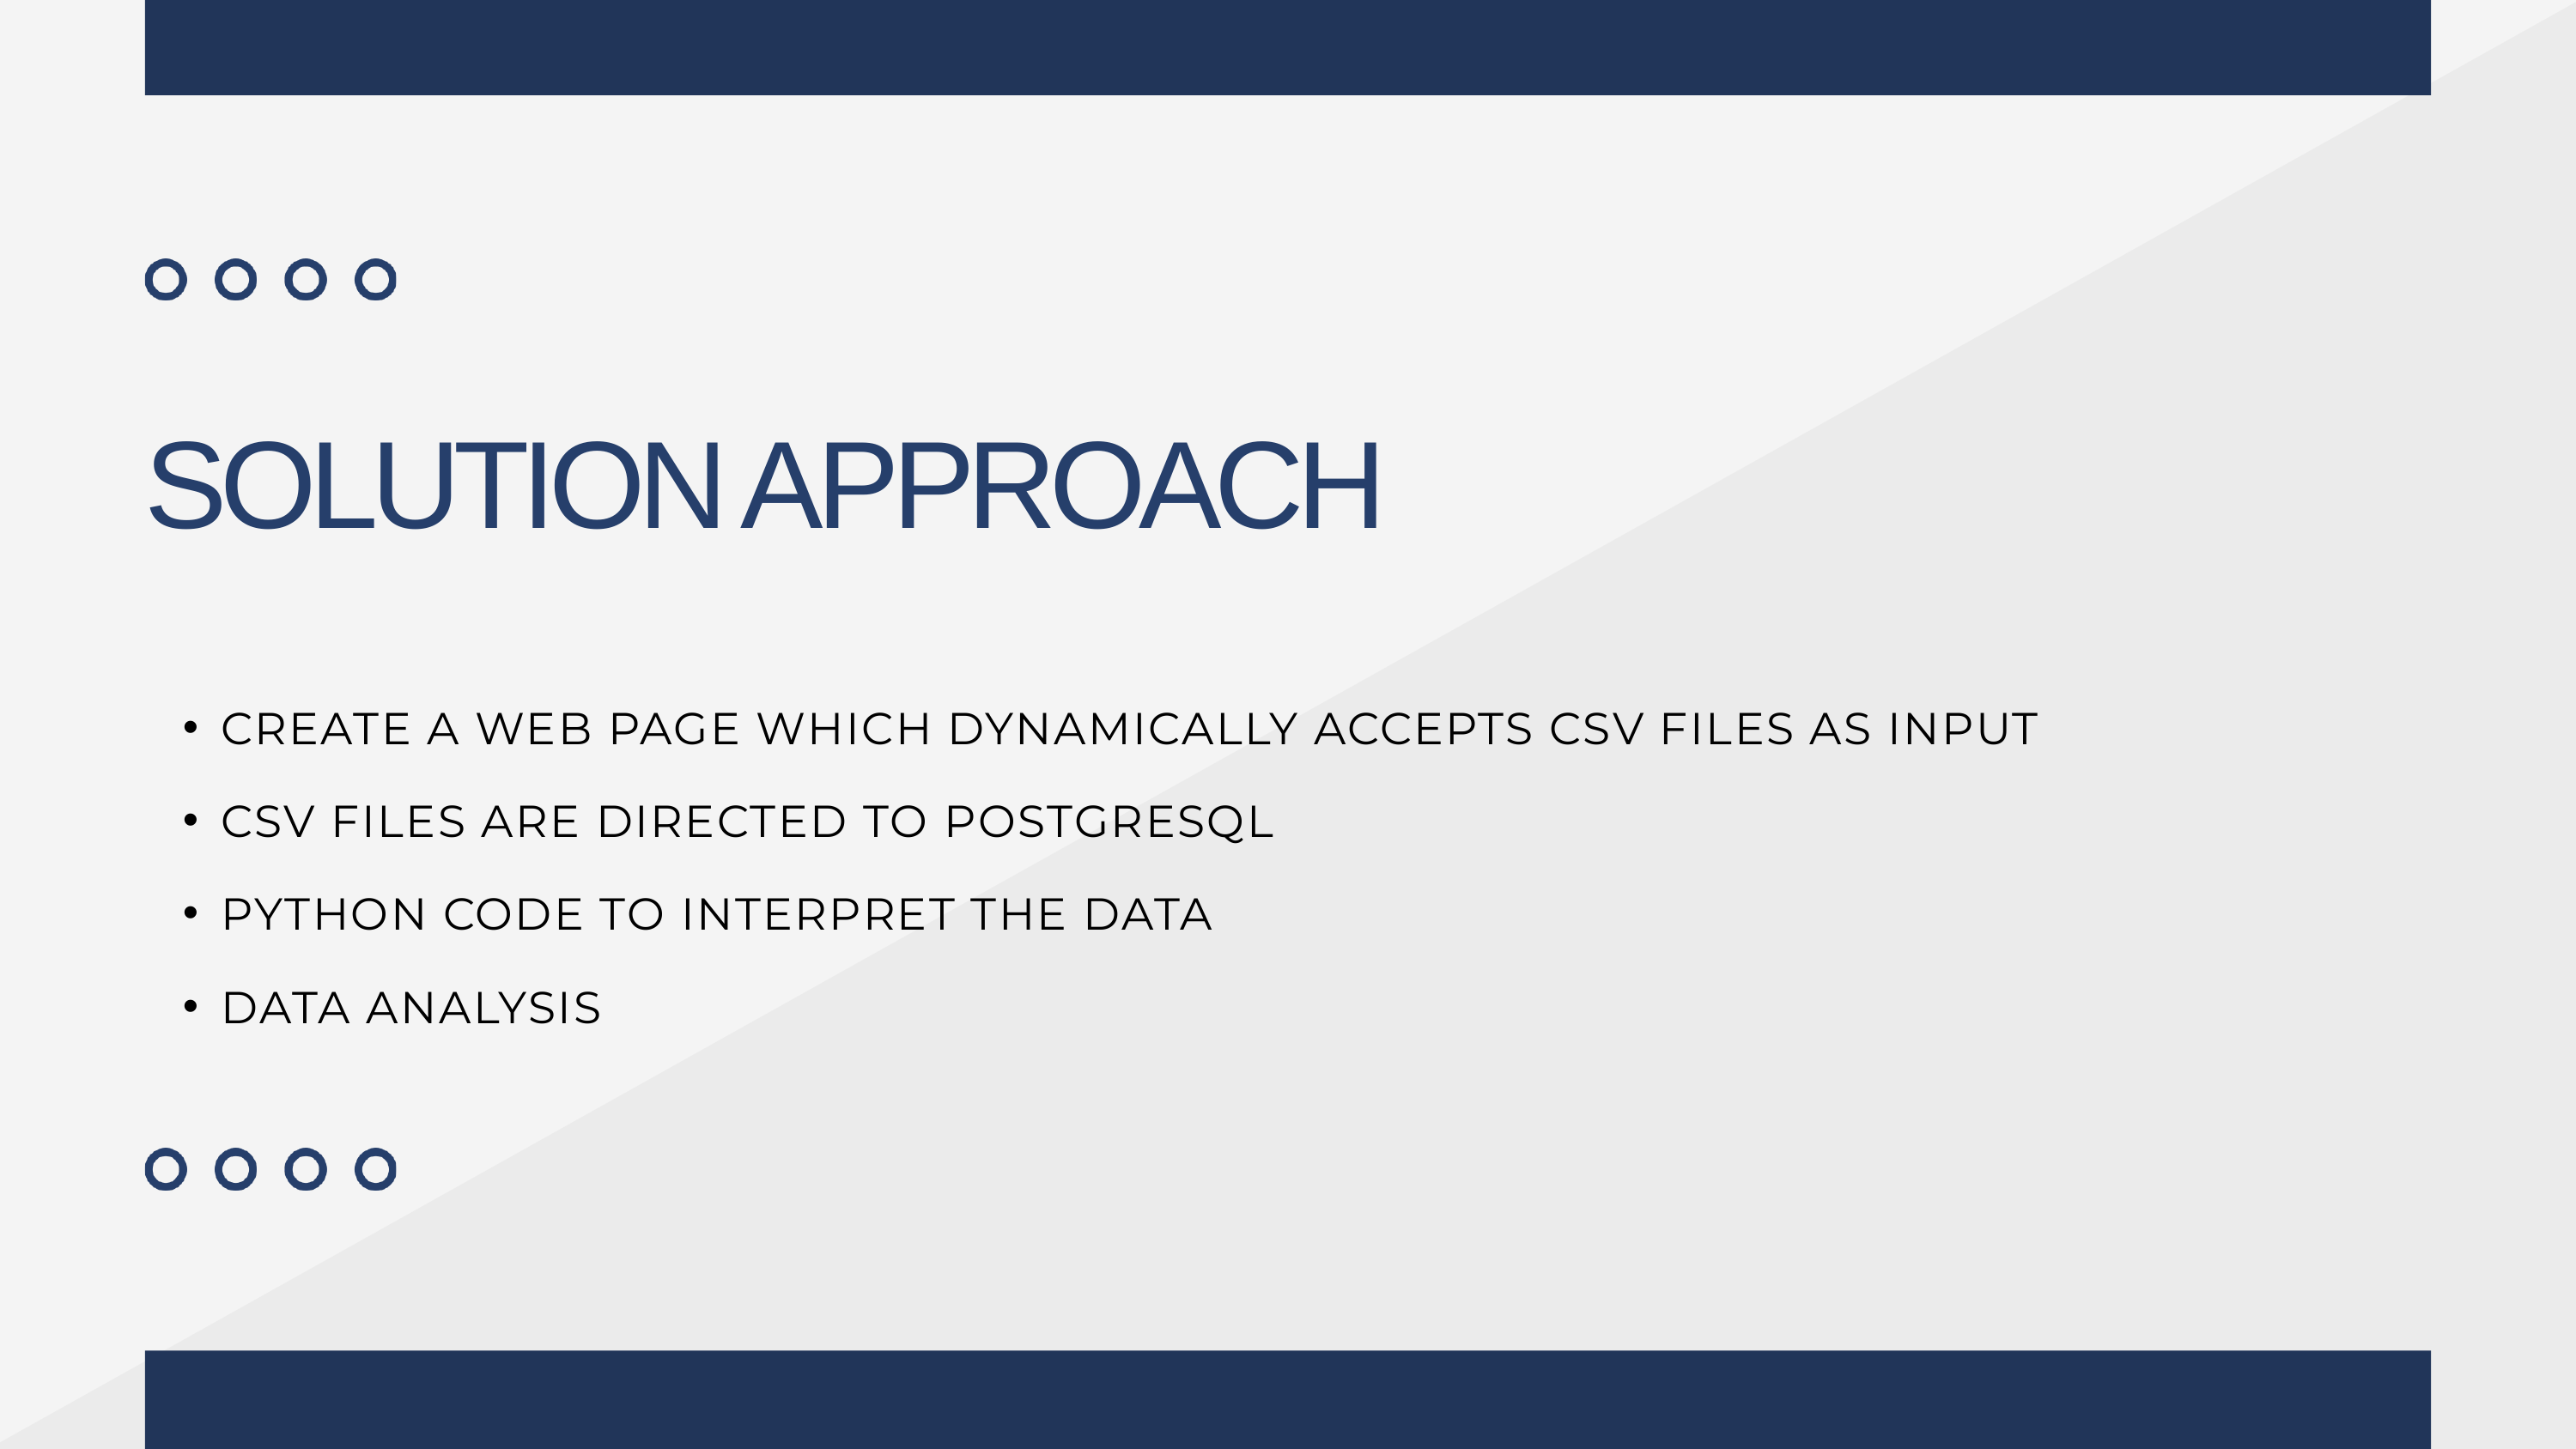

SOLUTION APPROACH

CREATE A WEB PAGE WHICH DYNAMICALLY ACCEPTS CSV FILES AS INPUT
CSV FILES ARE DIRECTED TO POSTGRESQL
PYTHON CODE TO INTERPRET THE DATA
DATA ANALYSIS